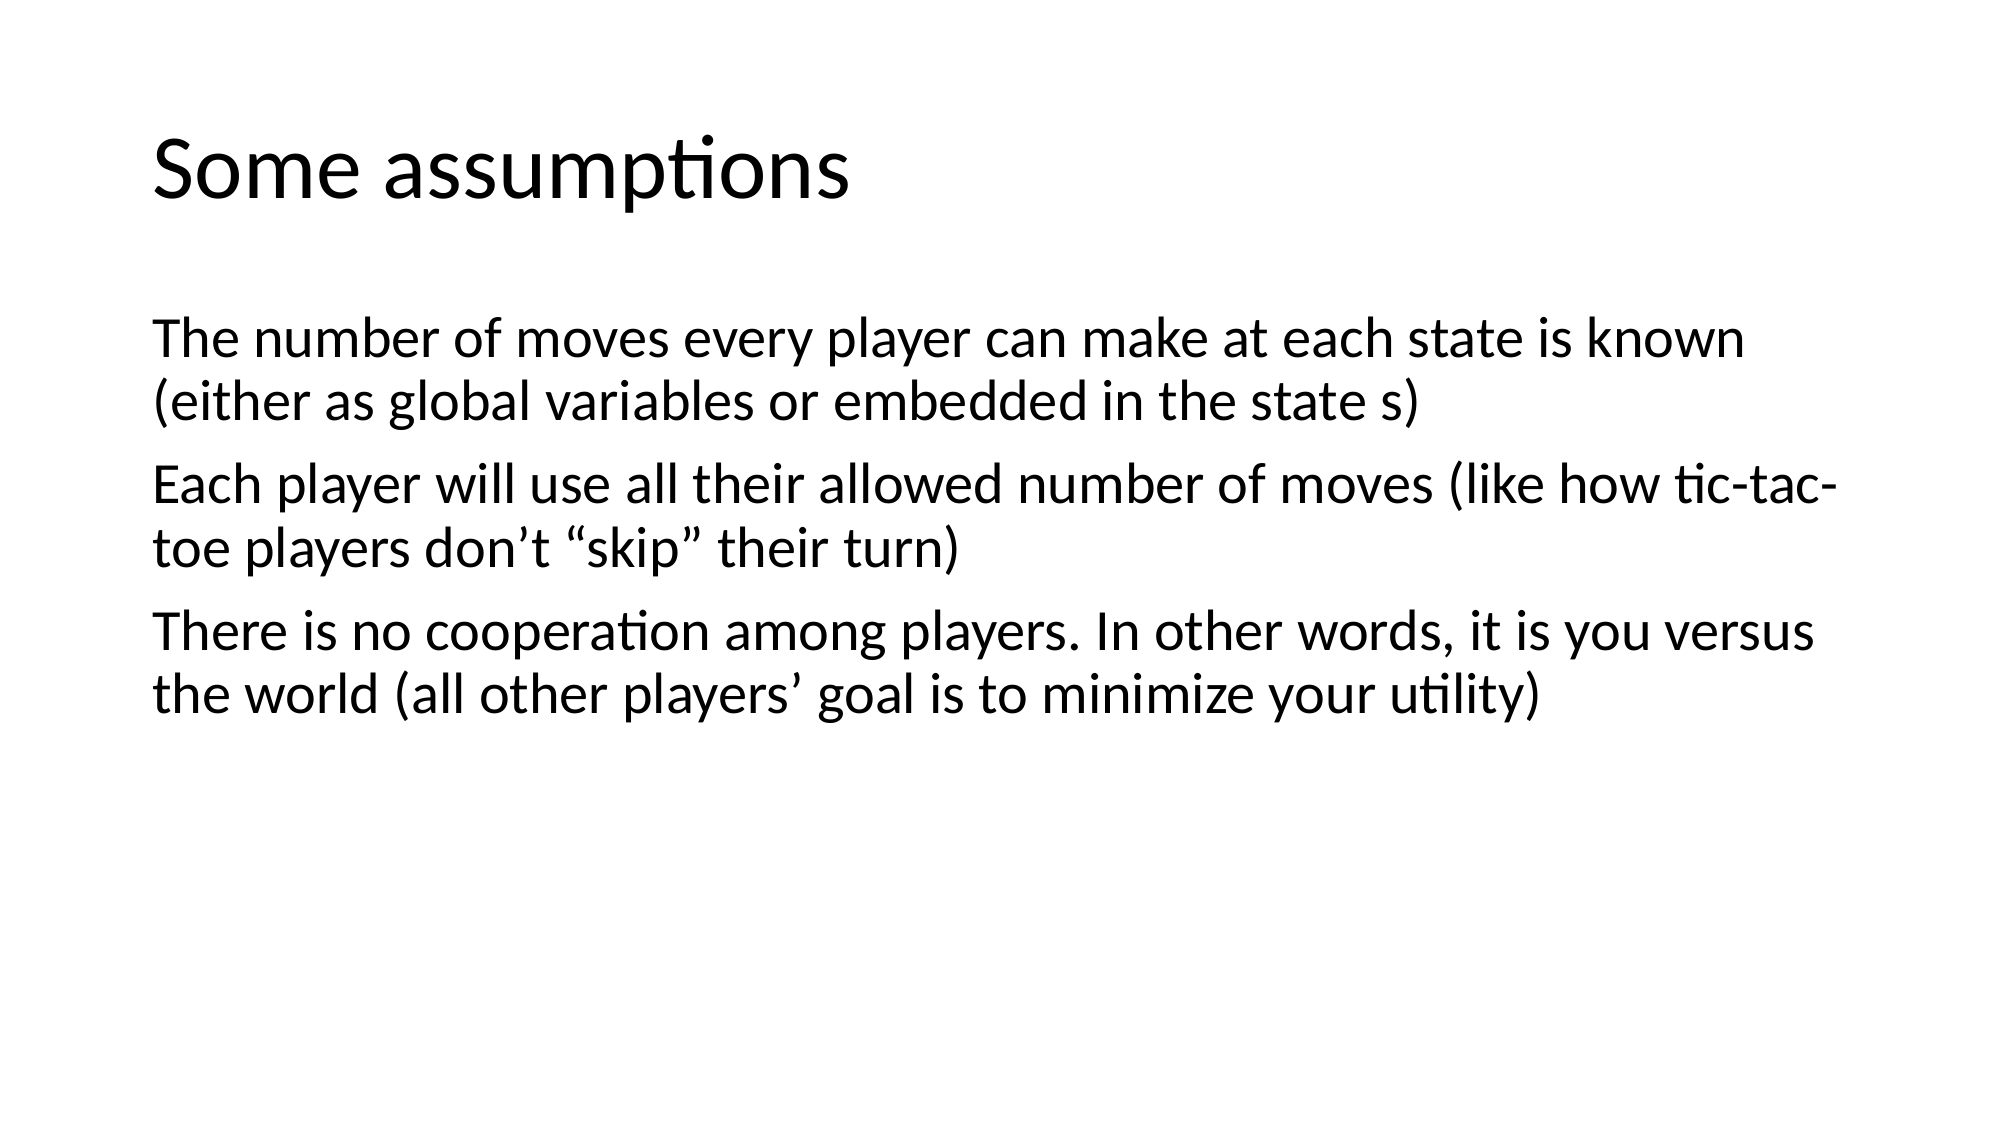

# Some assumptions
The number of moves every player can make at each state is known (either as global variables or embedded in the state s)
Each player will use all their allowed number of moves (like how tic-tac-toe players don’t “skip” their turn)
There is no cooperation among players. In other words, it is you versus the world (all other players’ goal is to minimize your utility)